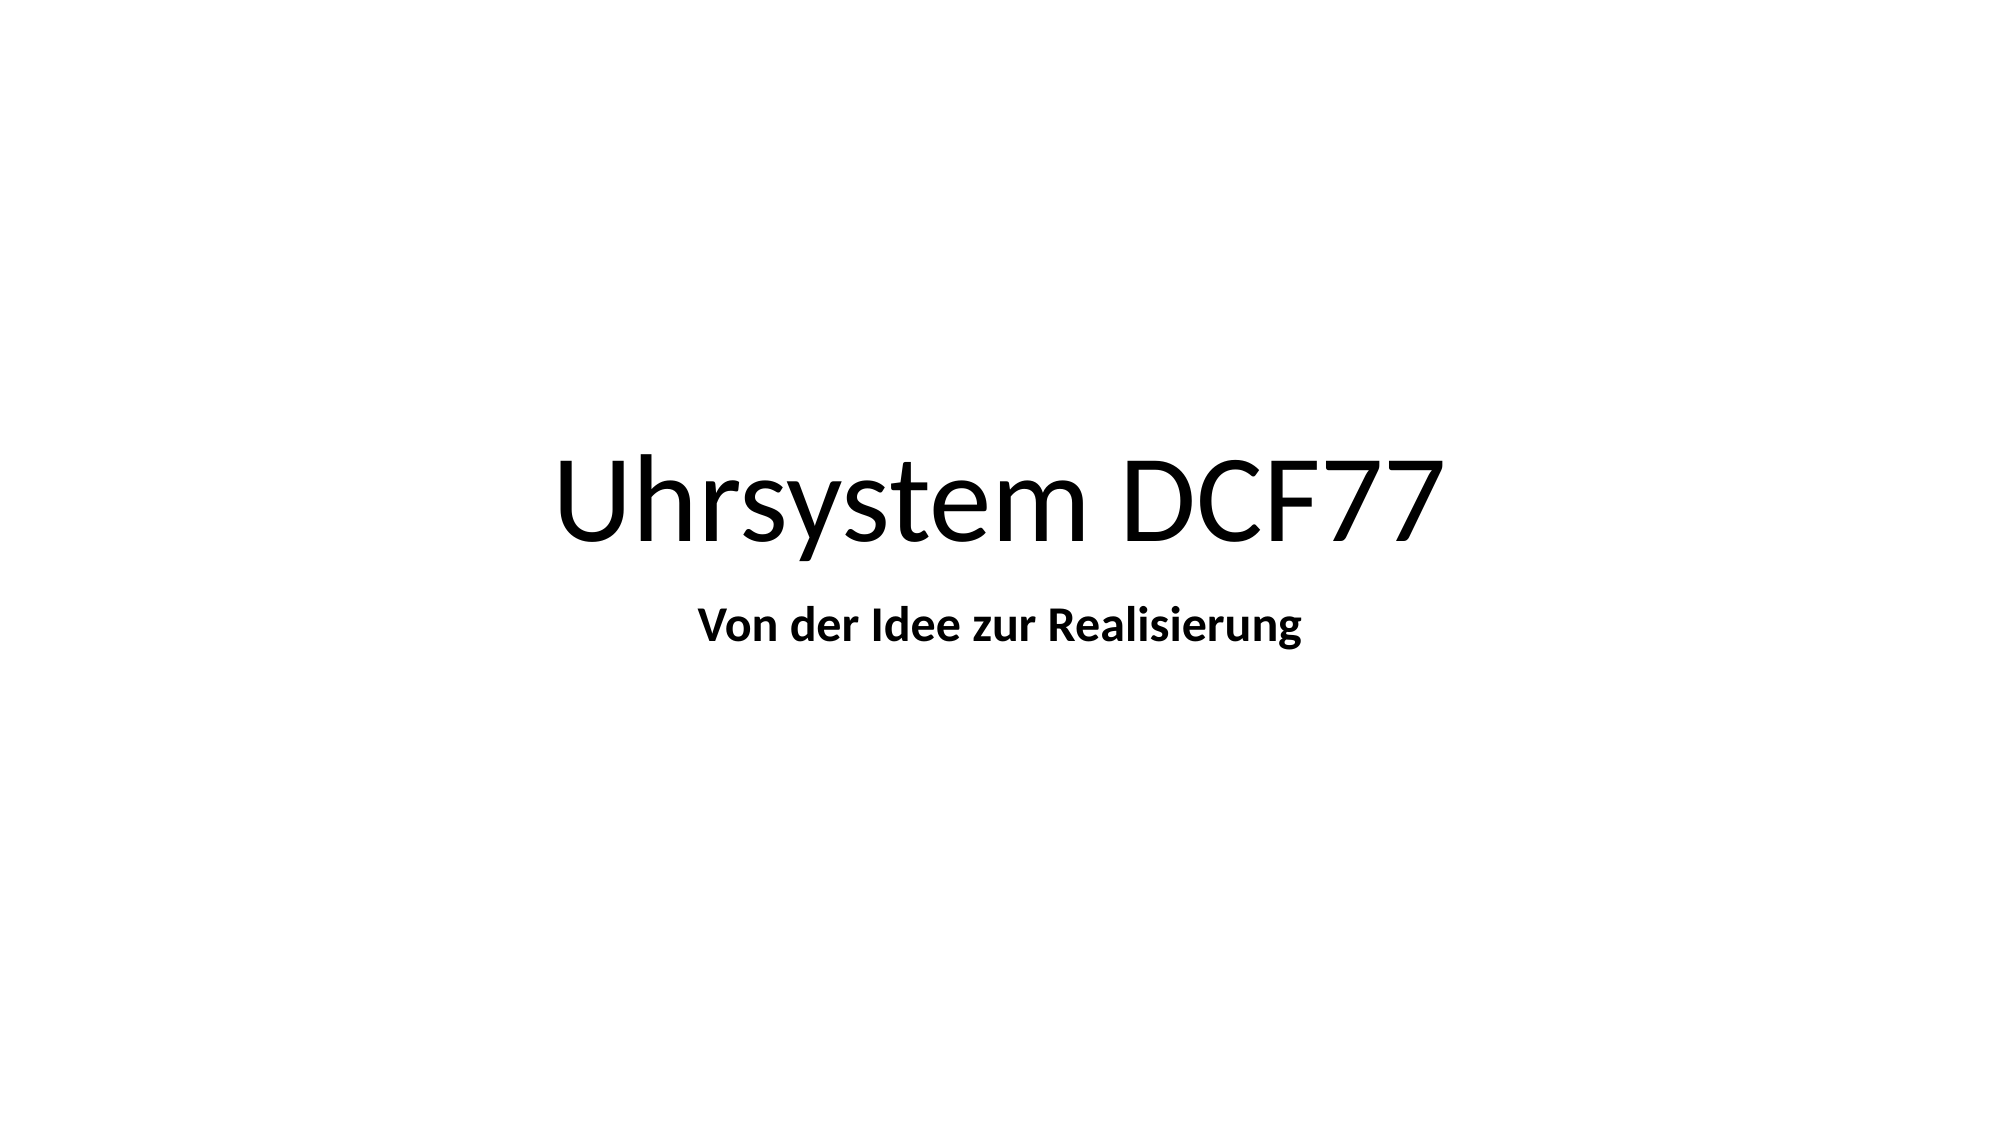

# Uhrsystem DCF77
Von der Idee zur Realisierung